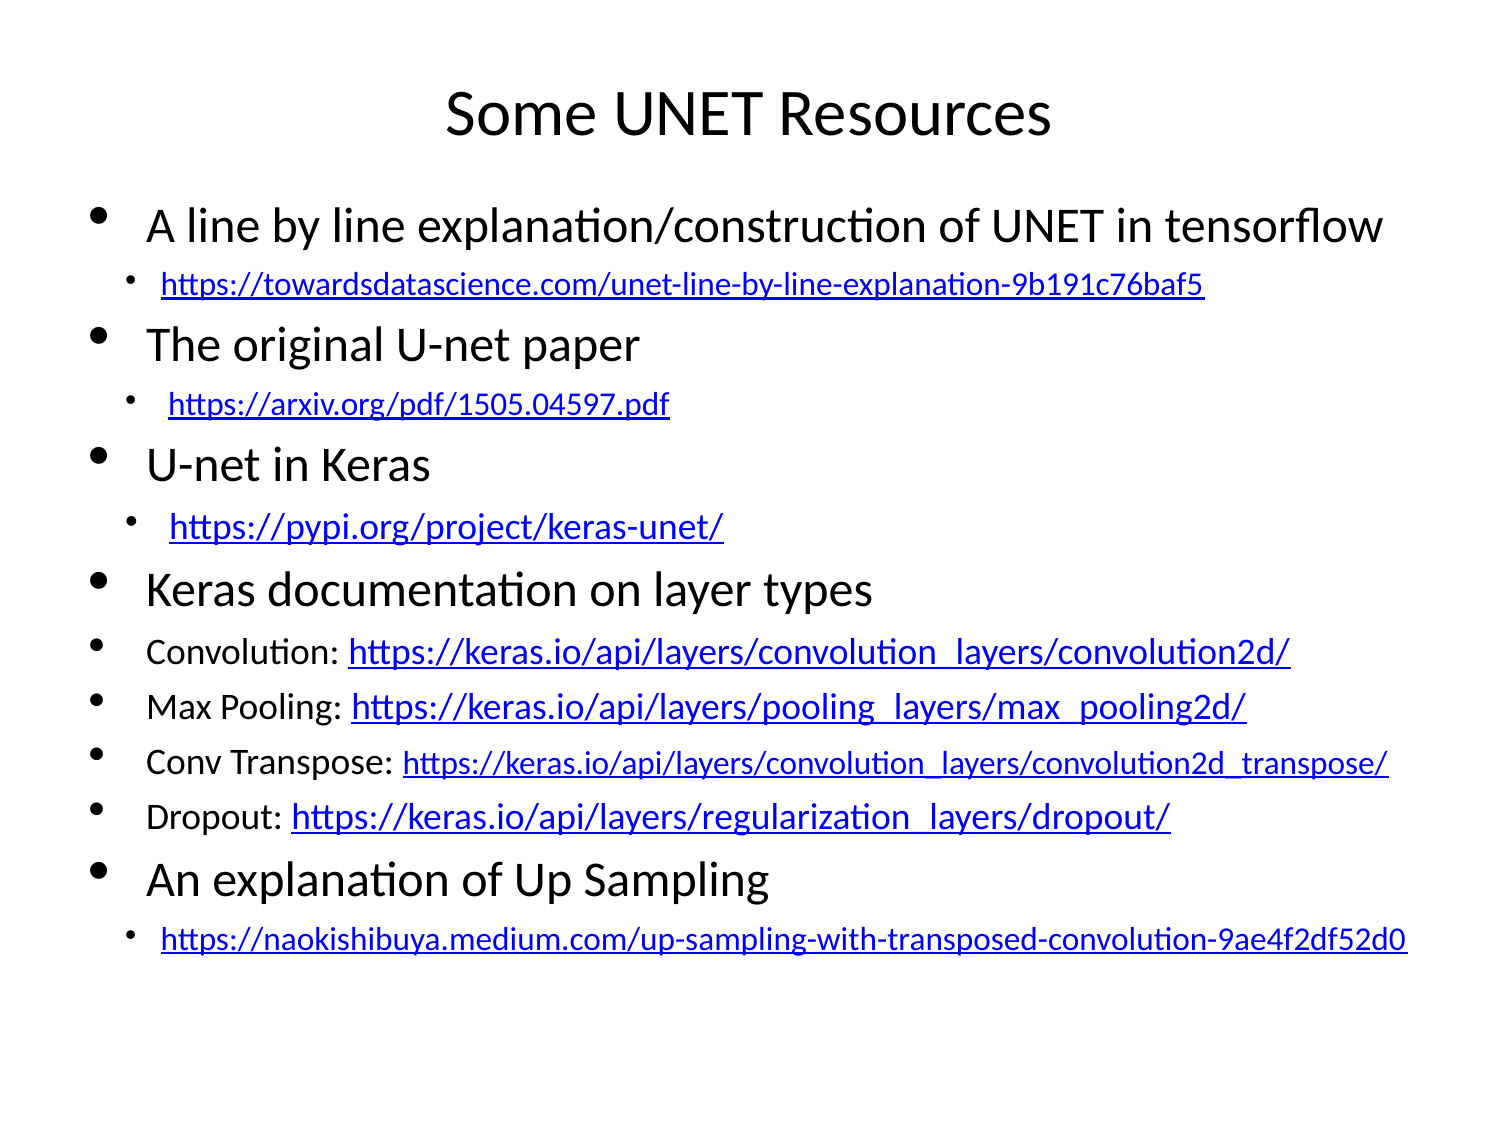

Some UNET Resources
A line by line explanation/construction of UNET in tensorflow
https://towardsdatascience.com/unet-line-by-line-explanation-9b191c76baf5
The original U-net paper
 https://arxiv.org/pdf/1505.04597.pdf
U-net in Keras
 https://pypi.org/project/keras-unet/
Keras documentation on layer types
Convolution: https://keras.io/api/layers/convolution_layers/convolution2d/
Max Pooling: https://keras.io/api/layers/pooling_layers/max_pooling2d/
Conv Transpose: https://keras.io/api/layers/convolution_layers/convolution2d_transpose/
Dropout: https://keras.io/api/layers/regularization_layers/dropout/
An explanation of Up Sampling
https://naokishibuya.medium.com/up-sampling-with-transposed-convolution-9ae4f2df52d0